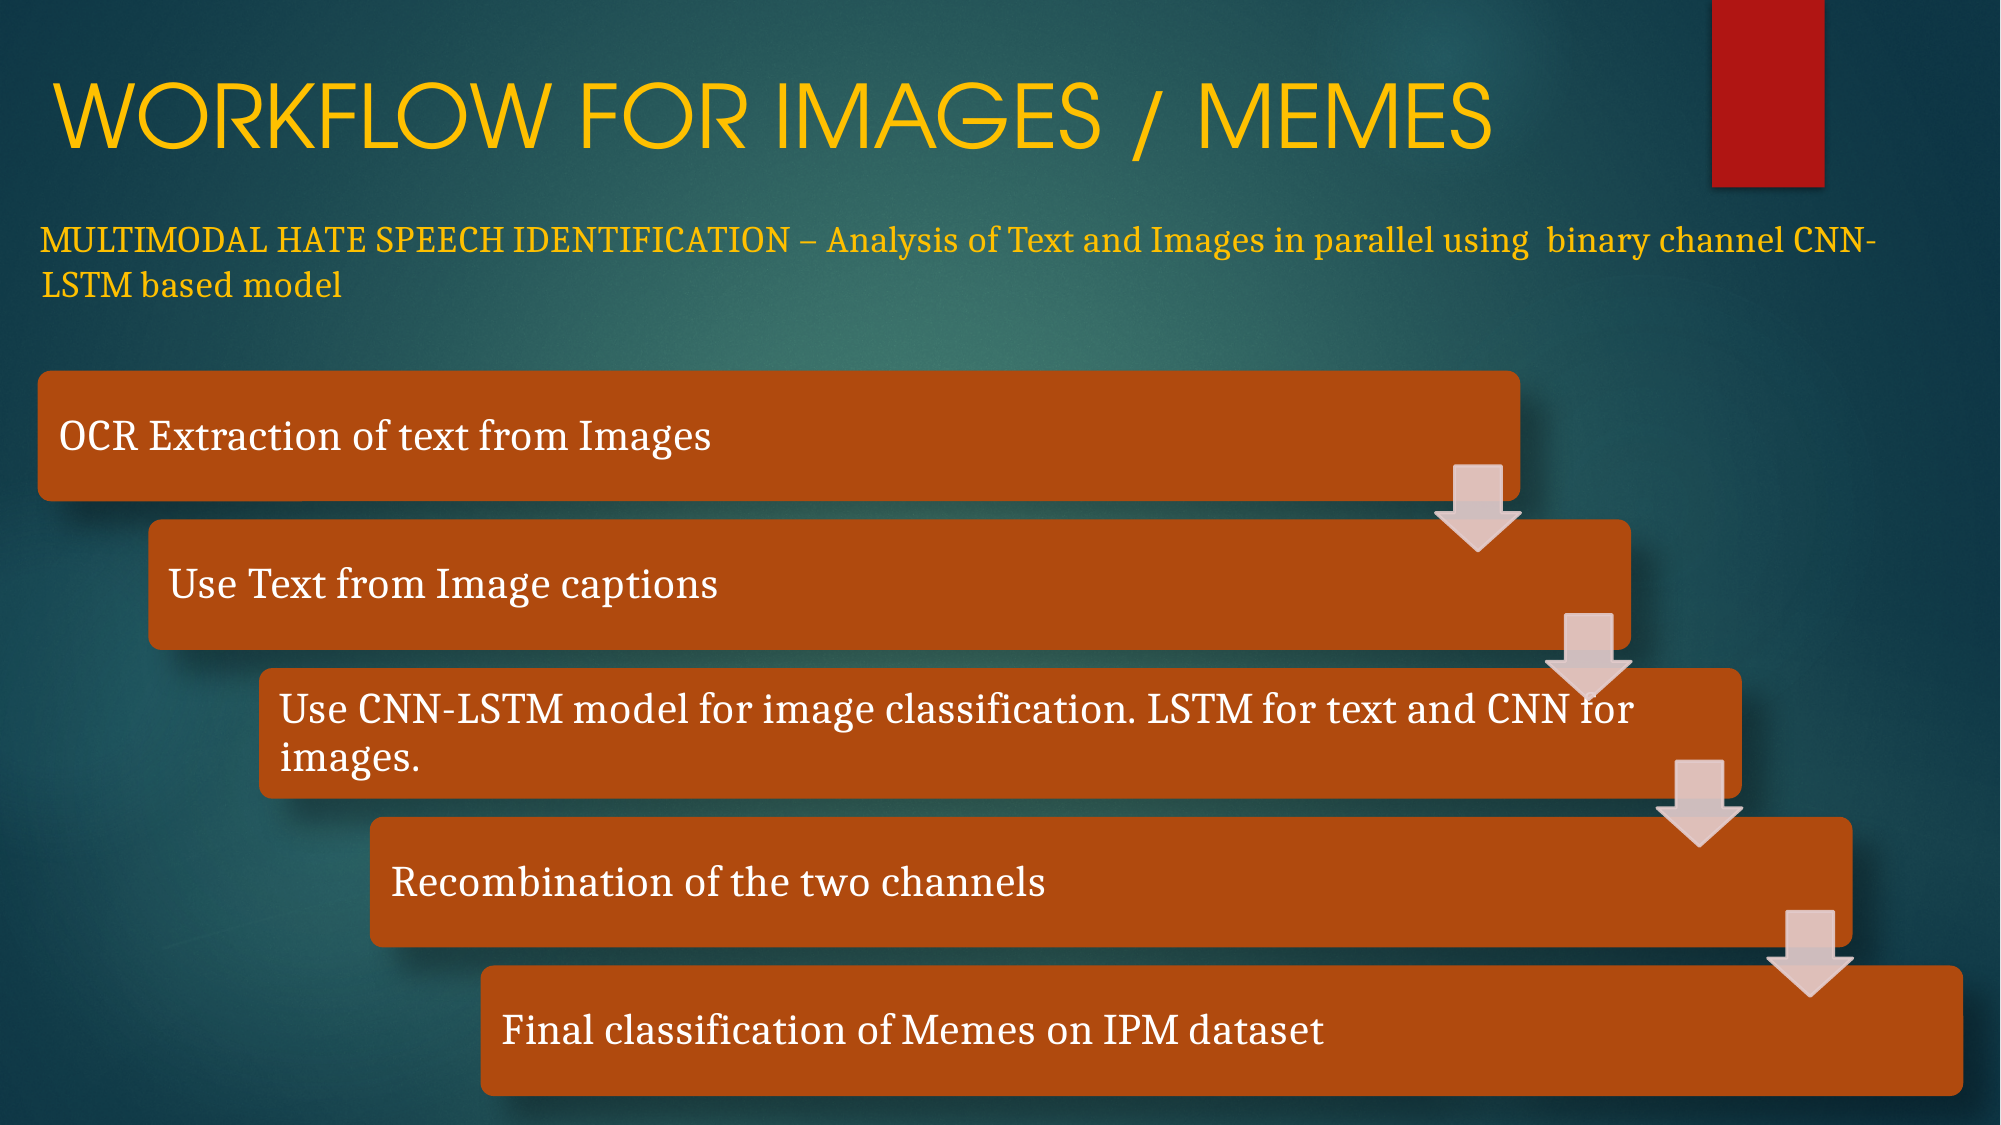

# WORKFLOW FOR IMAGES / MEMES
MULTIMODAL HATE SPEECH IDENTIFICATION – Analysis of Text and Images in parallel using  binary channel CNN-LSTM based model
OCR Extraction of text from Images
Use Text from Image captions
Use CNN-LSTM model for image classification. LSTM for text and CNN for images.
Recombination of the two channels
Final classification of Memes on IPM dataset